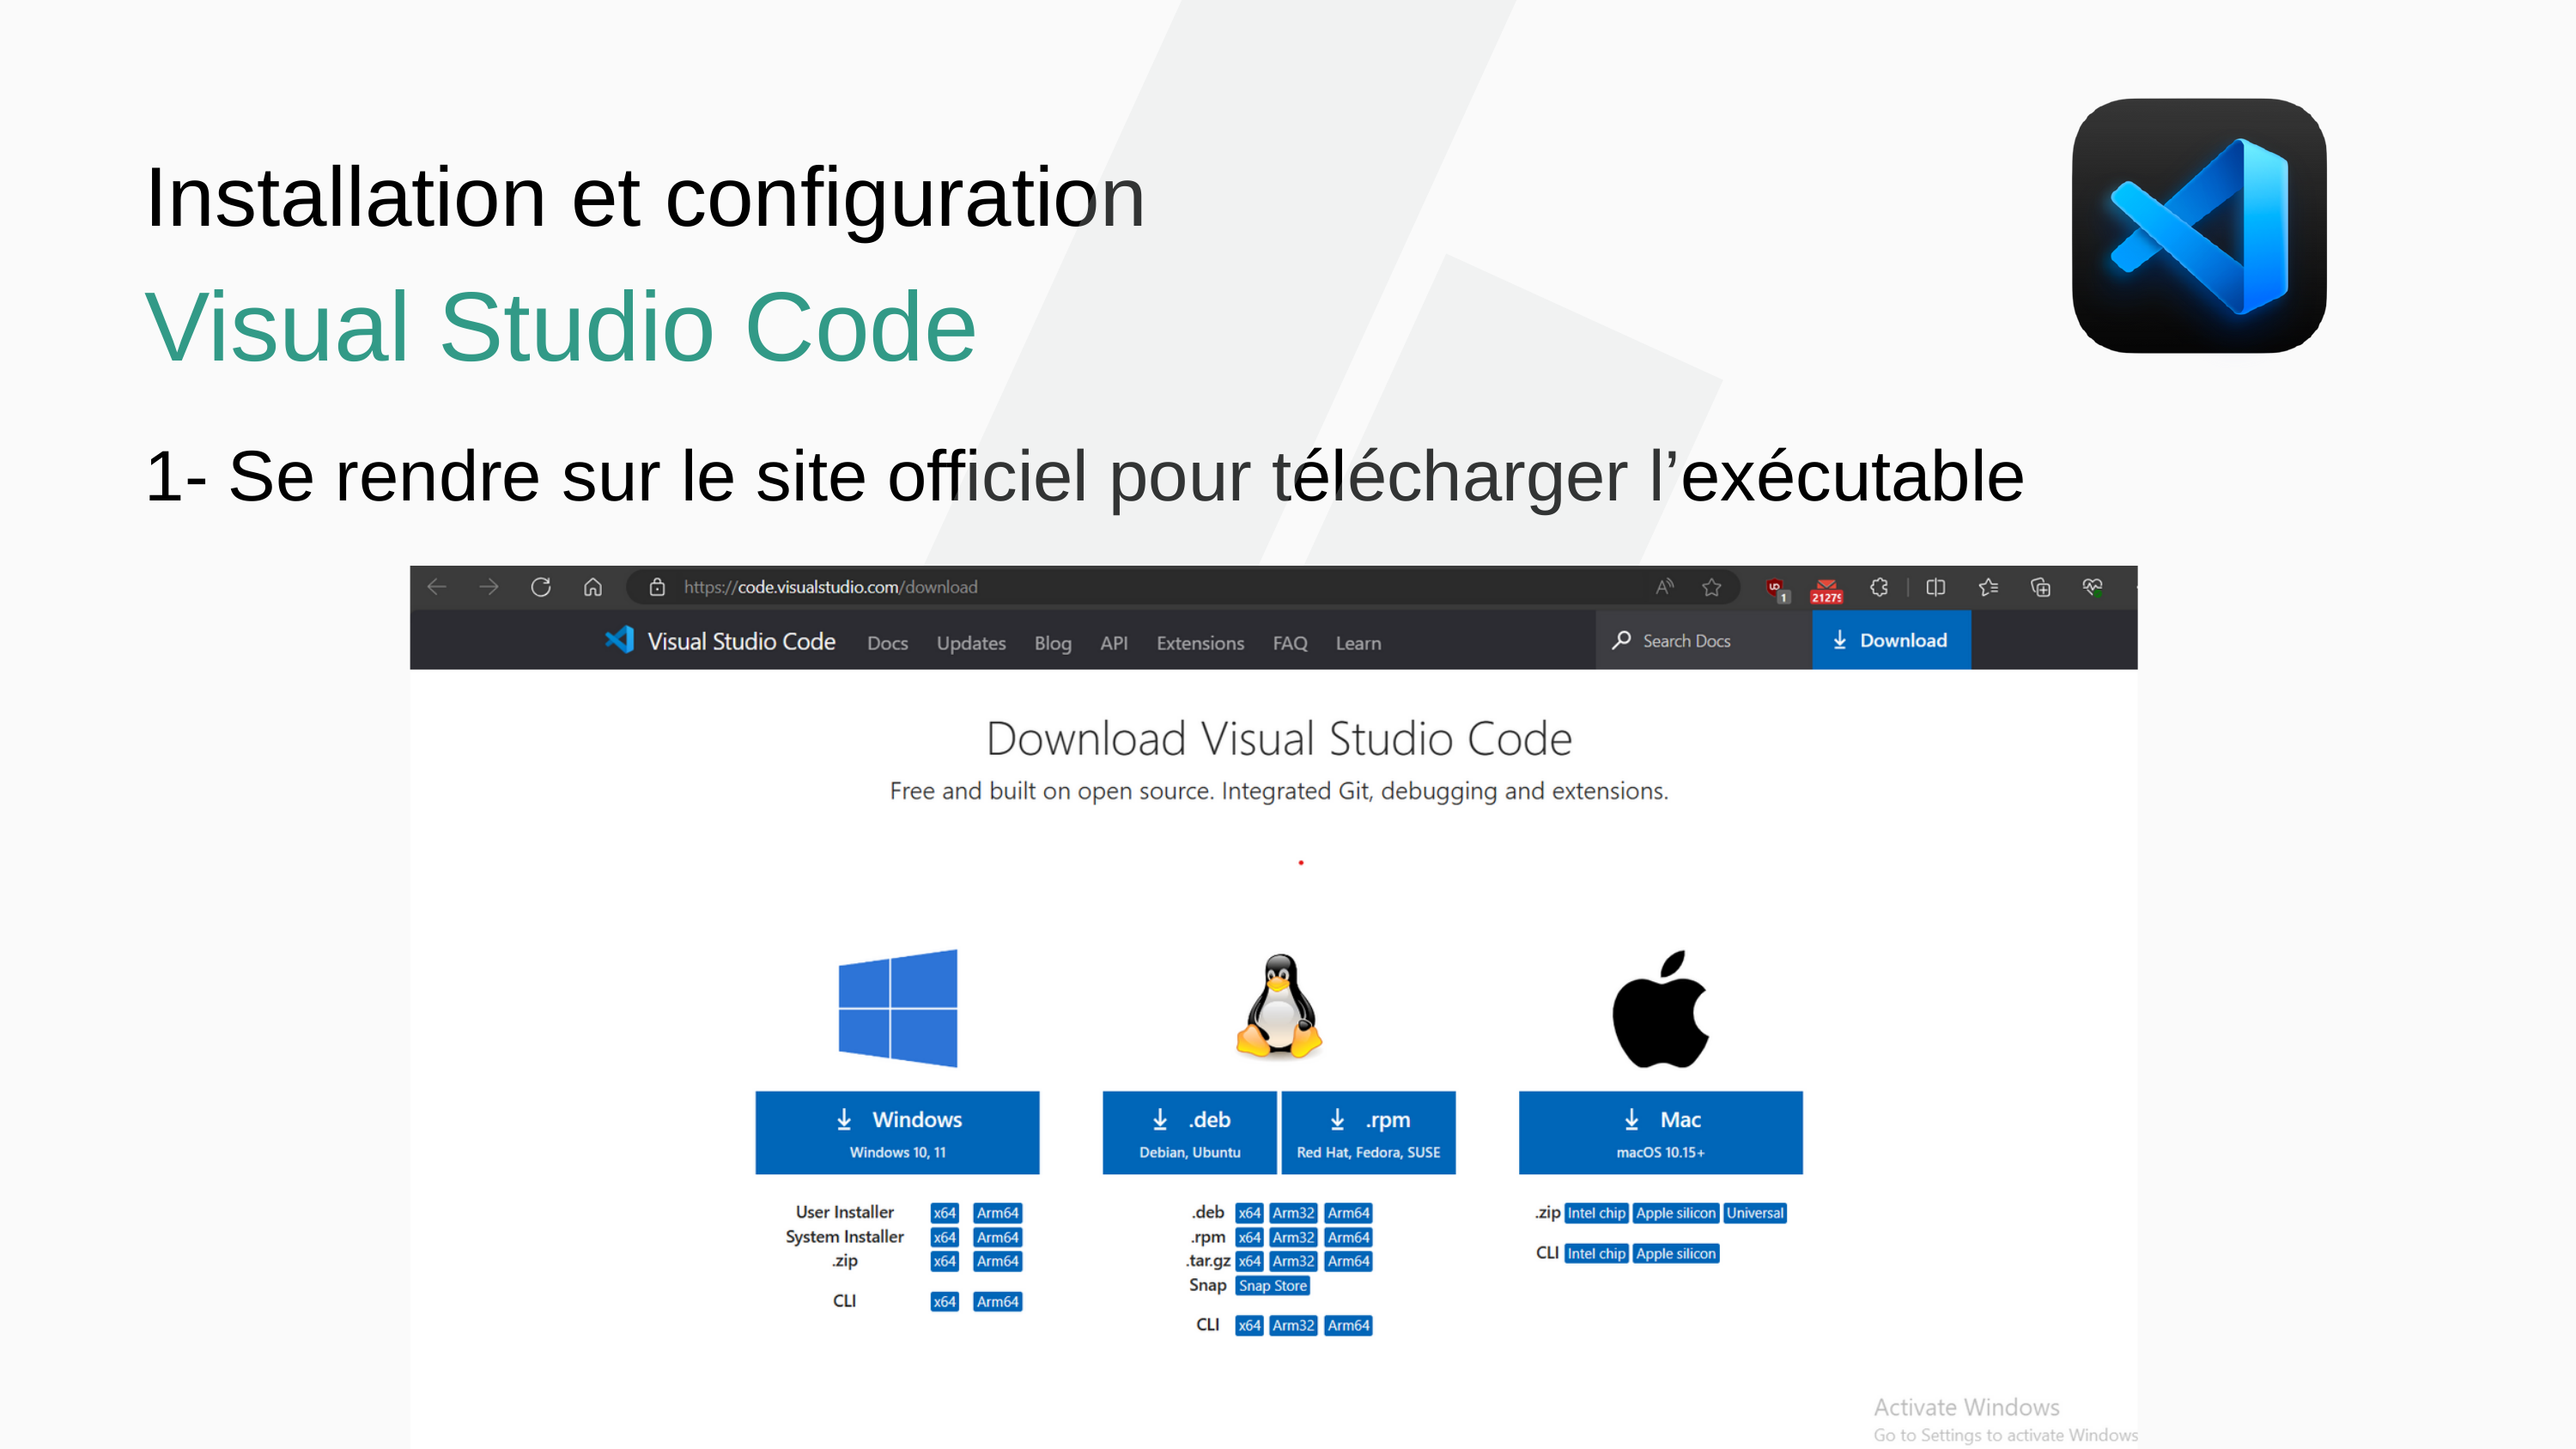

Installation et configuration
Visual Studio Code

1- Se rendre sur le site officiel pour télécharger l’exécutable